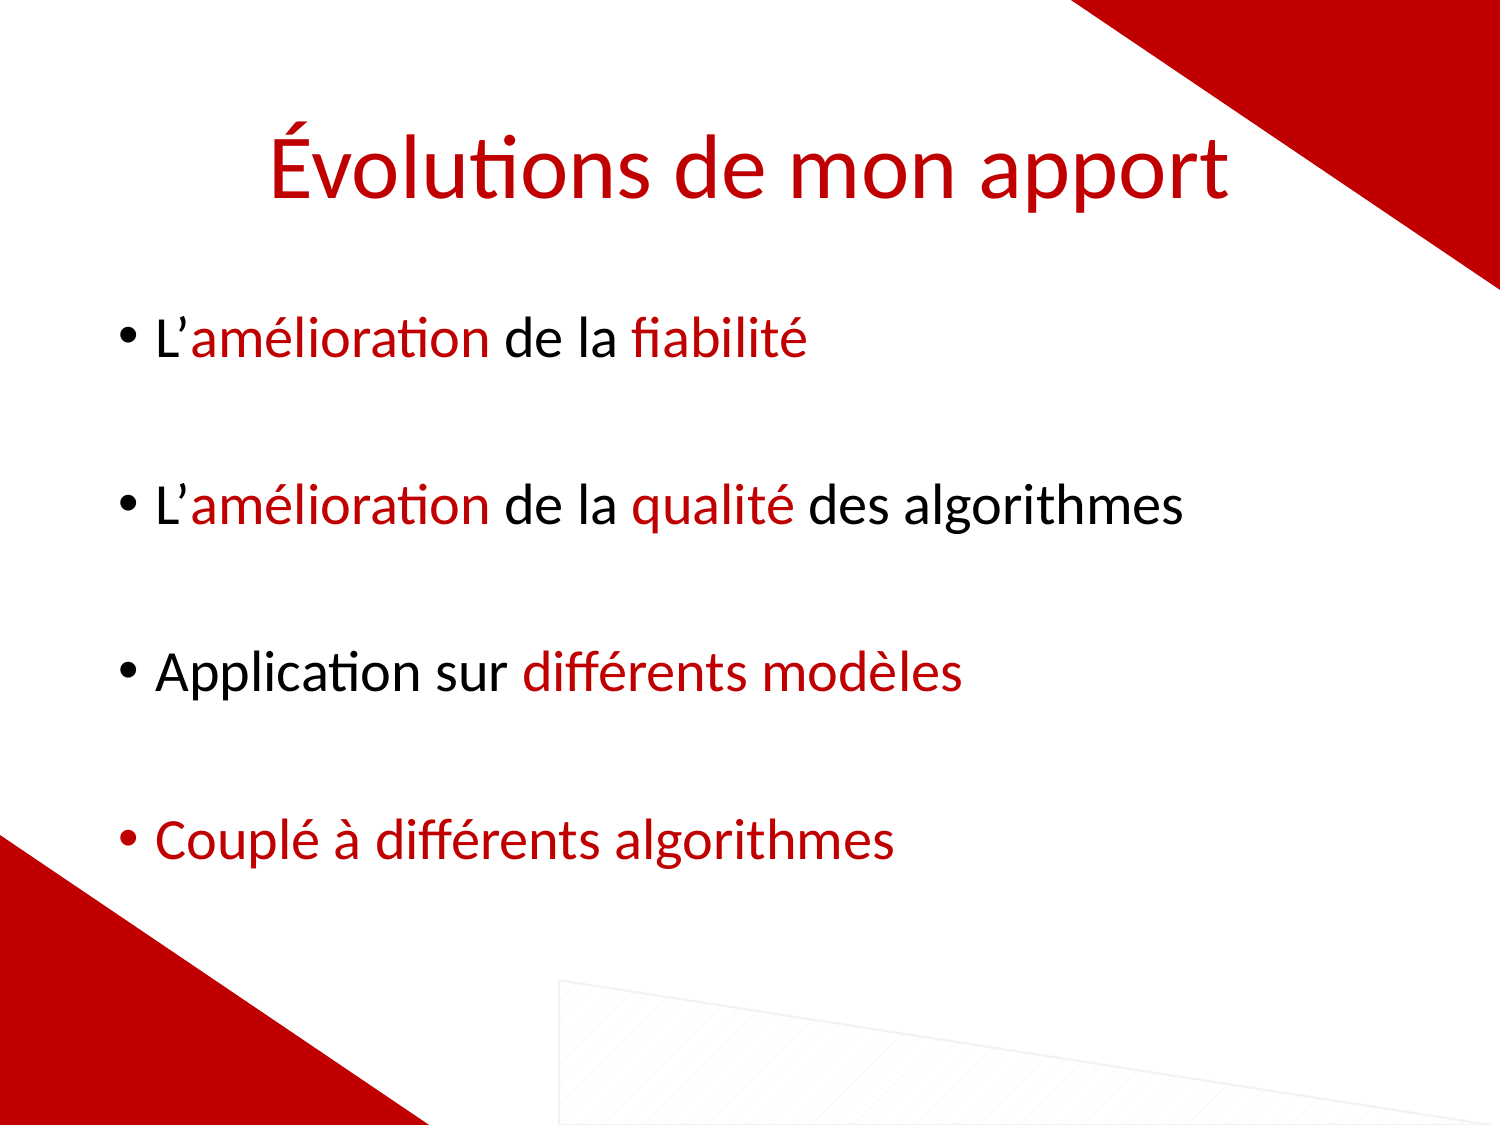

# Évolutions de mon apport
L’amélioration de la fiabilité

L’amélioration de la qualité des algorithmes

Application sur différents modèles

Couplé à différents algorithmes